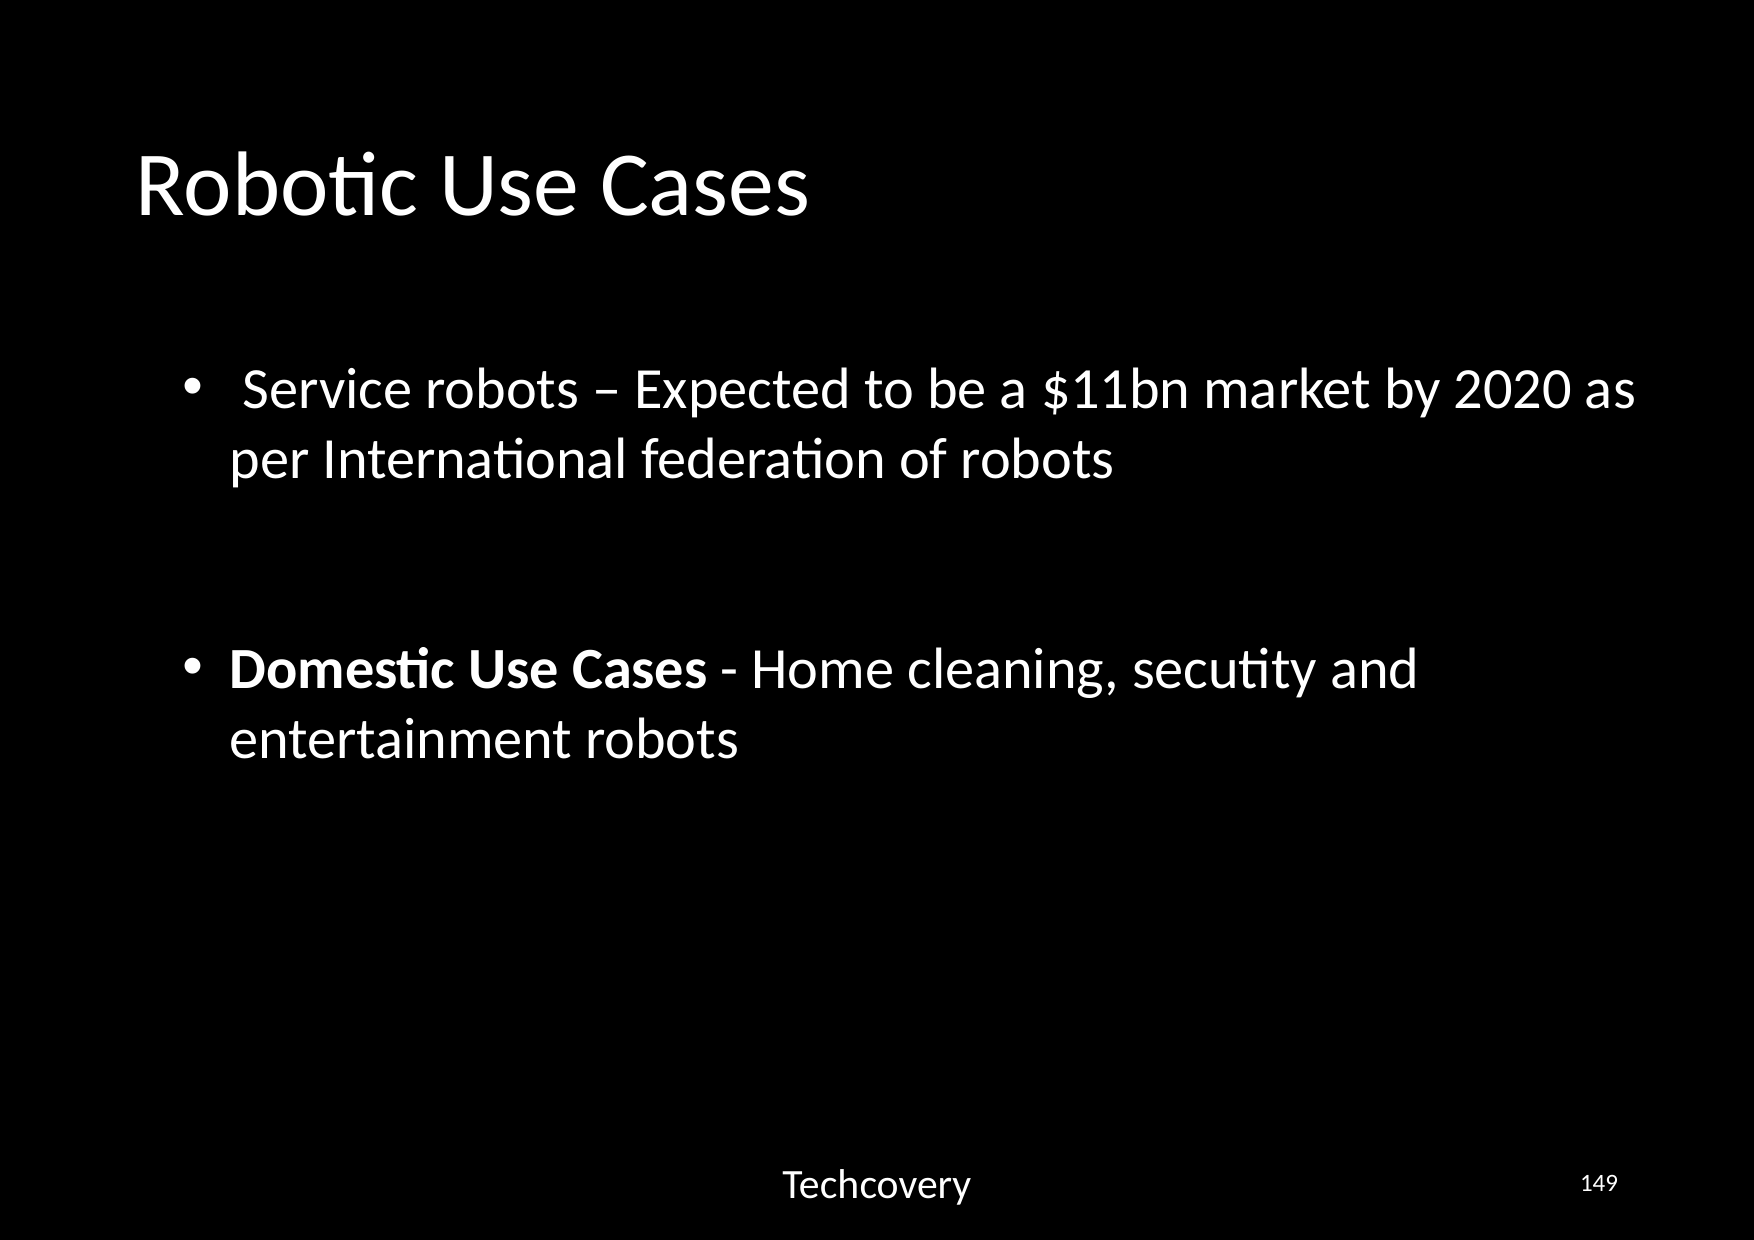

# Robotic Use Cases
 Service robots – Expected to be a $11bn market by 2020 as per International federation of robots

Domestic Use Cases - Home cleaning, secutity and entertainment robots

Techcovery
149